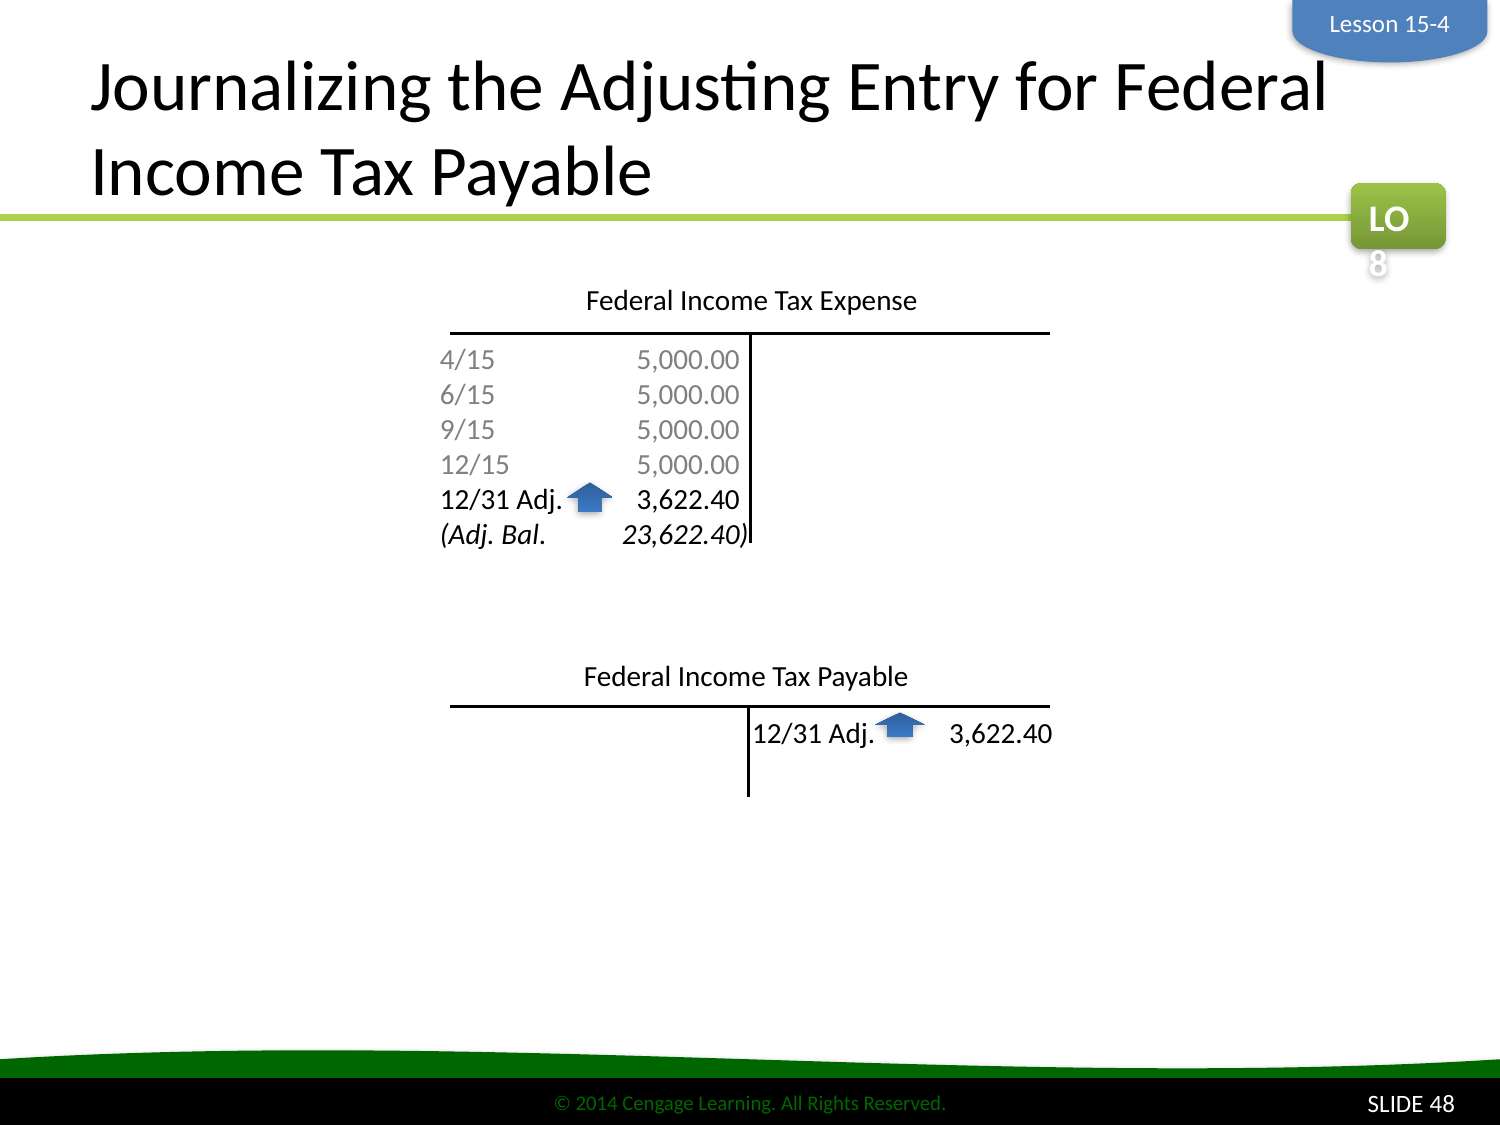

Lesson 15-4

# Journalizing the Adjusting Entry for Federal Income Tax Payable
LO8
Federal Income Tax Expense
4/15	5,000.00
6/15	5,000.00
9/15	5,000.00
12/15	5,000.00
12/31 Adj.	3,622.40
(Adj. Bal.	23,622.40)

Federal Income Tax Payable
12/31 Adj.	3,622.40

SLIDE 48